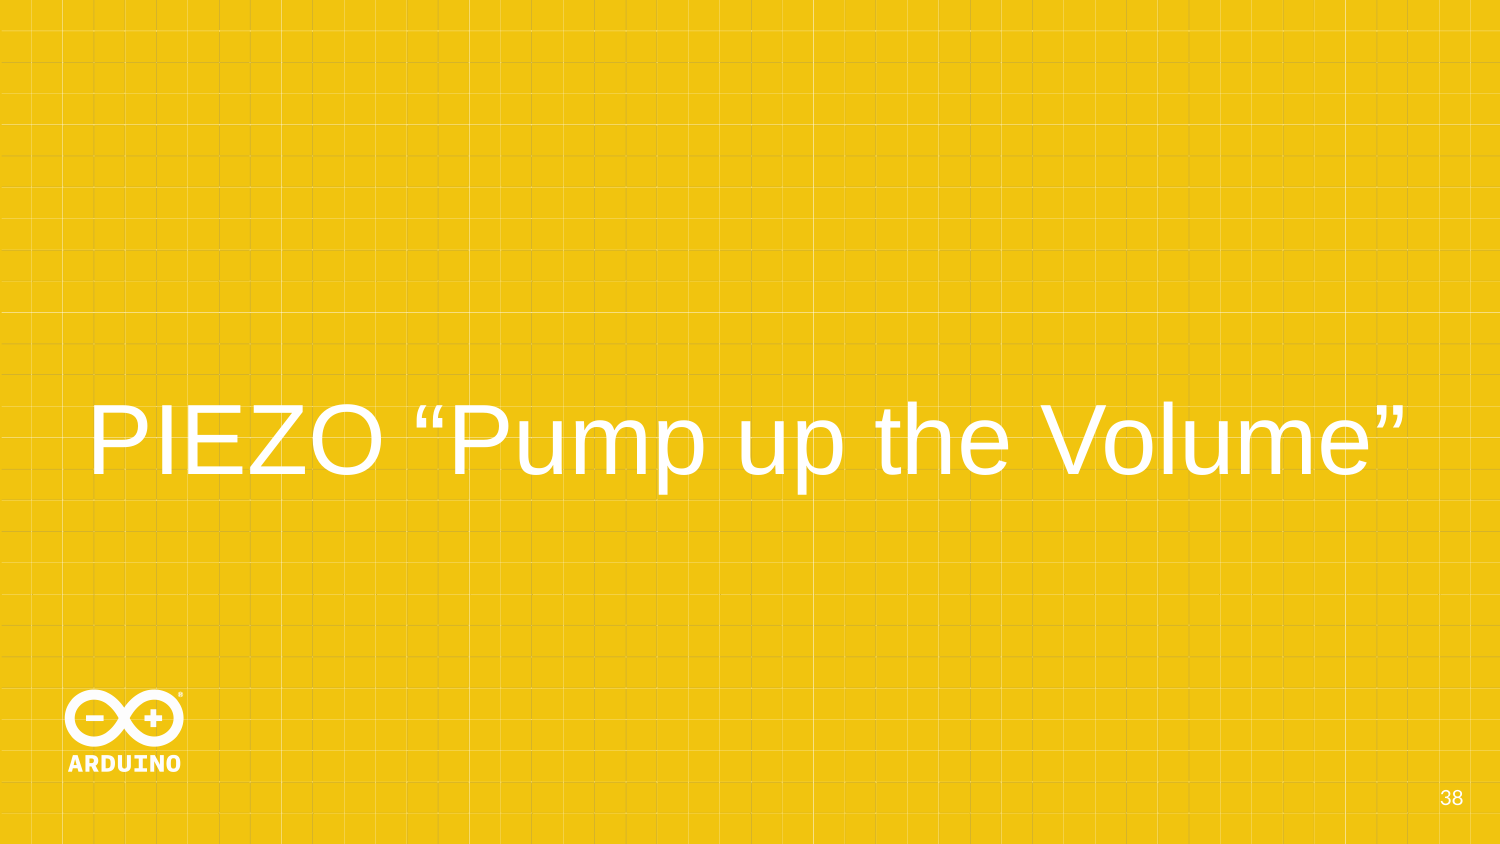

# PIEZO “Pump up the Volume”

38